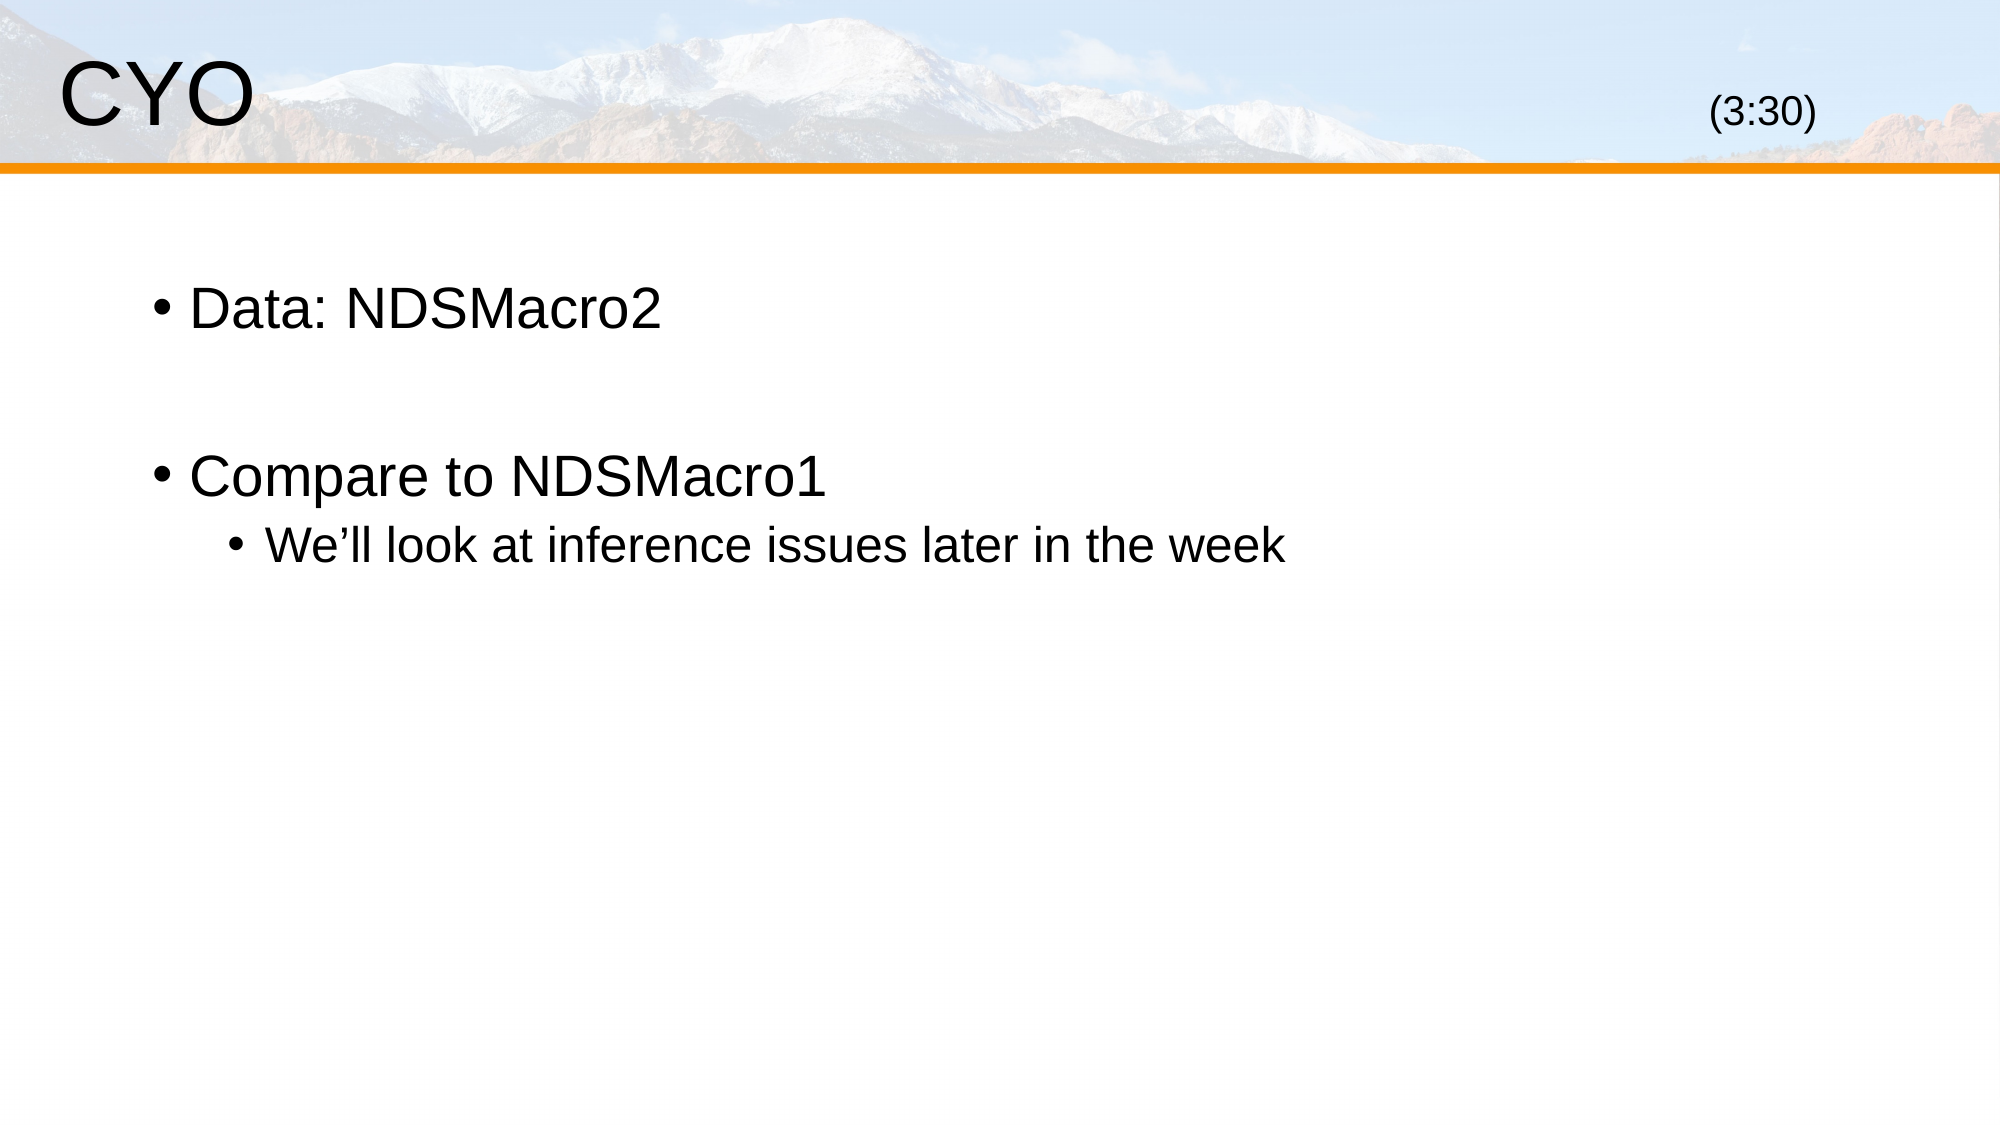

# CYO										(3:30)
Data: NDSMacro2

Compare to NDSMacro1
We’ll look at inference issues later in the week